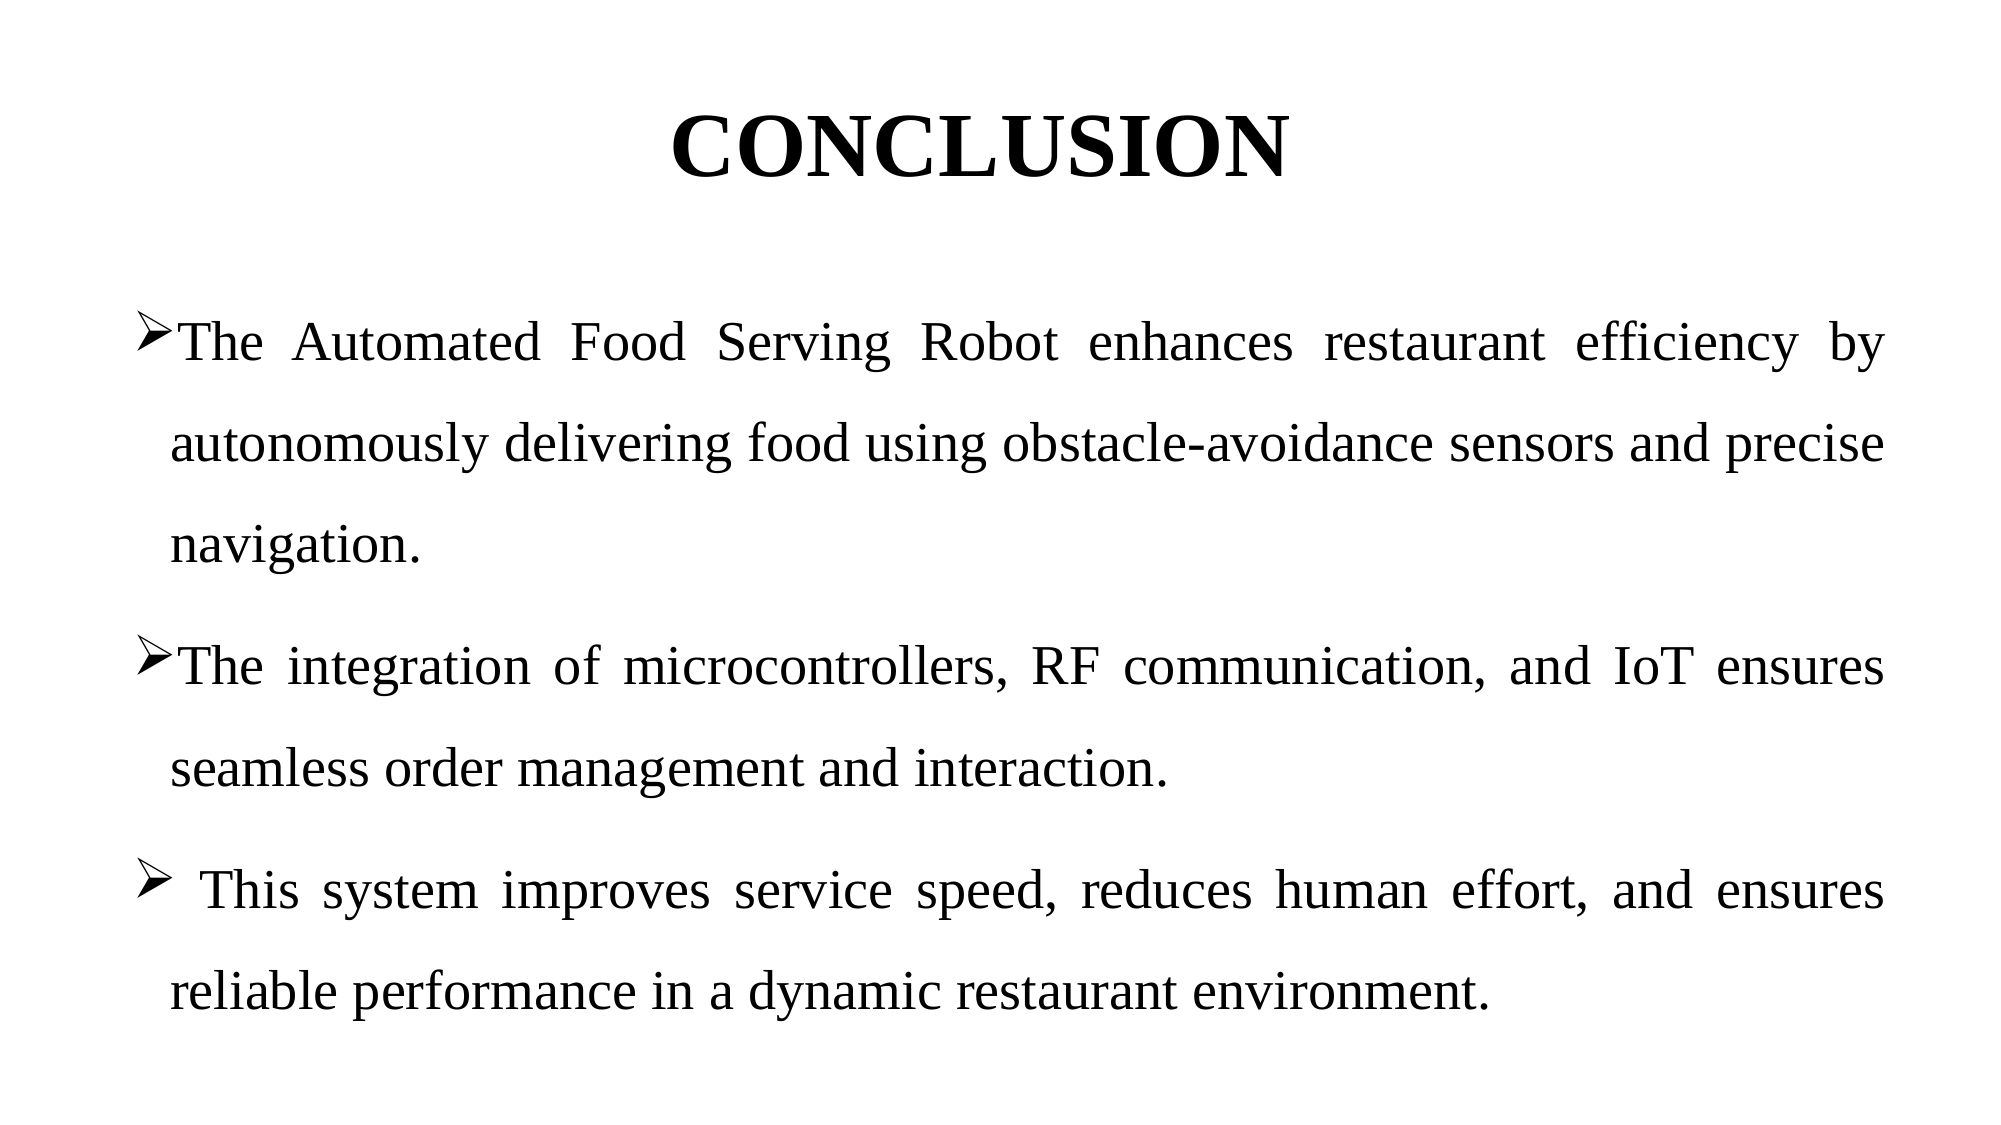

# CONCLUSION
The Automated Food Serving Robot enhances restaurant efficiency by autonomously delivering food using obstacle-avoidance sensors and precise navigation.
The integration of microcontrollers, RF communication, and IoT ensures seamless order management and interaction.
 This system improves service speed, reduces human effort, and ensures reliable performance in a dynamic restaurant environment.